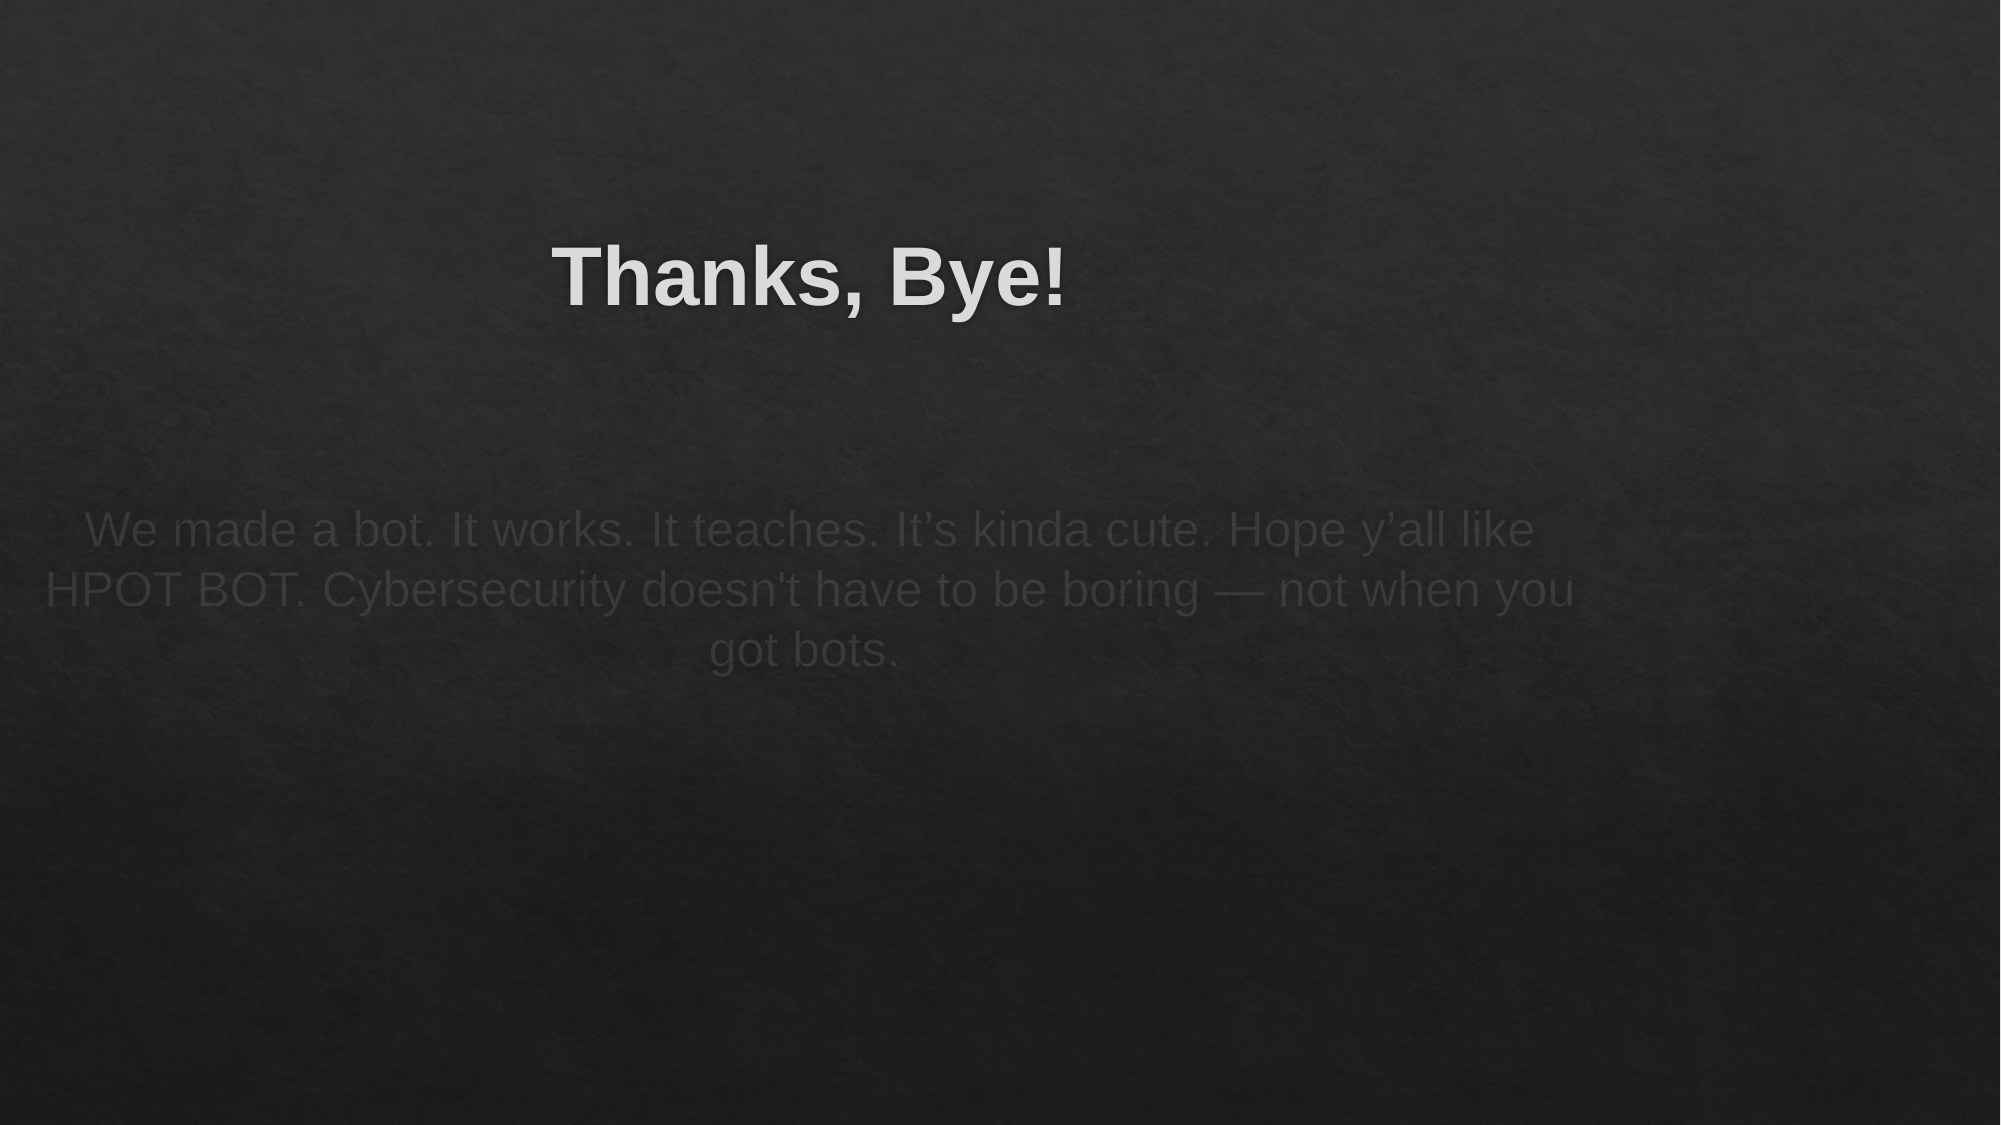

# Thanks, Bye!
We made a bot. It works. It teaches. It’s kinda cute. Hope y’all like HPOT BOT. Cybersecurity doesn't have to be boring — not when you got bots.